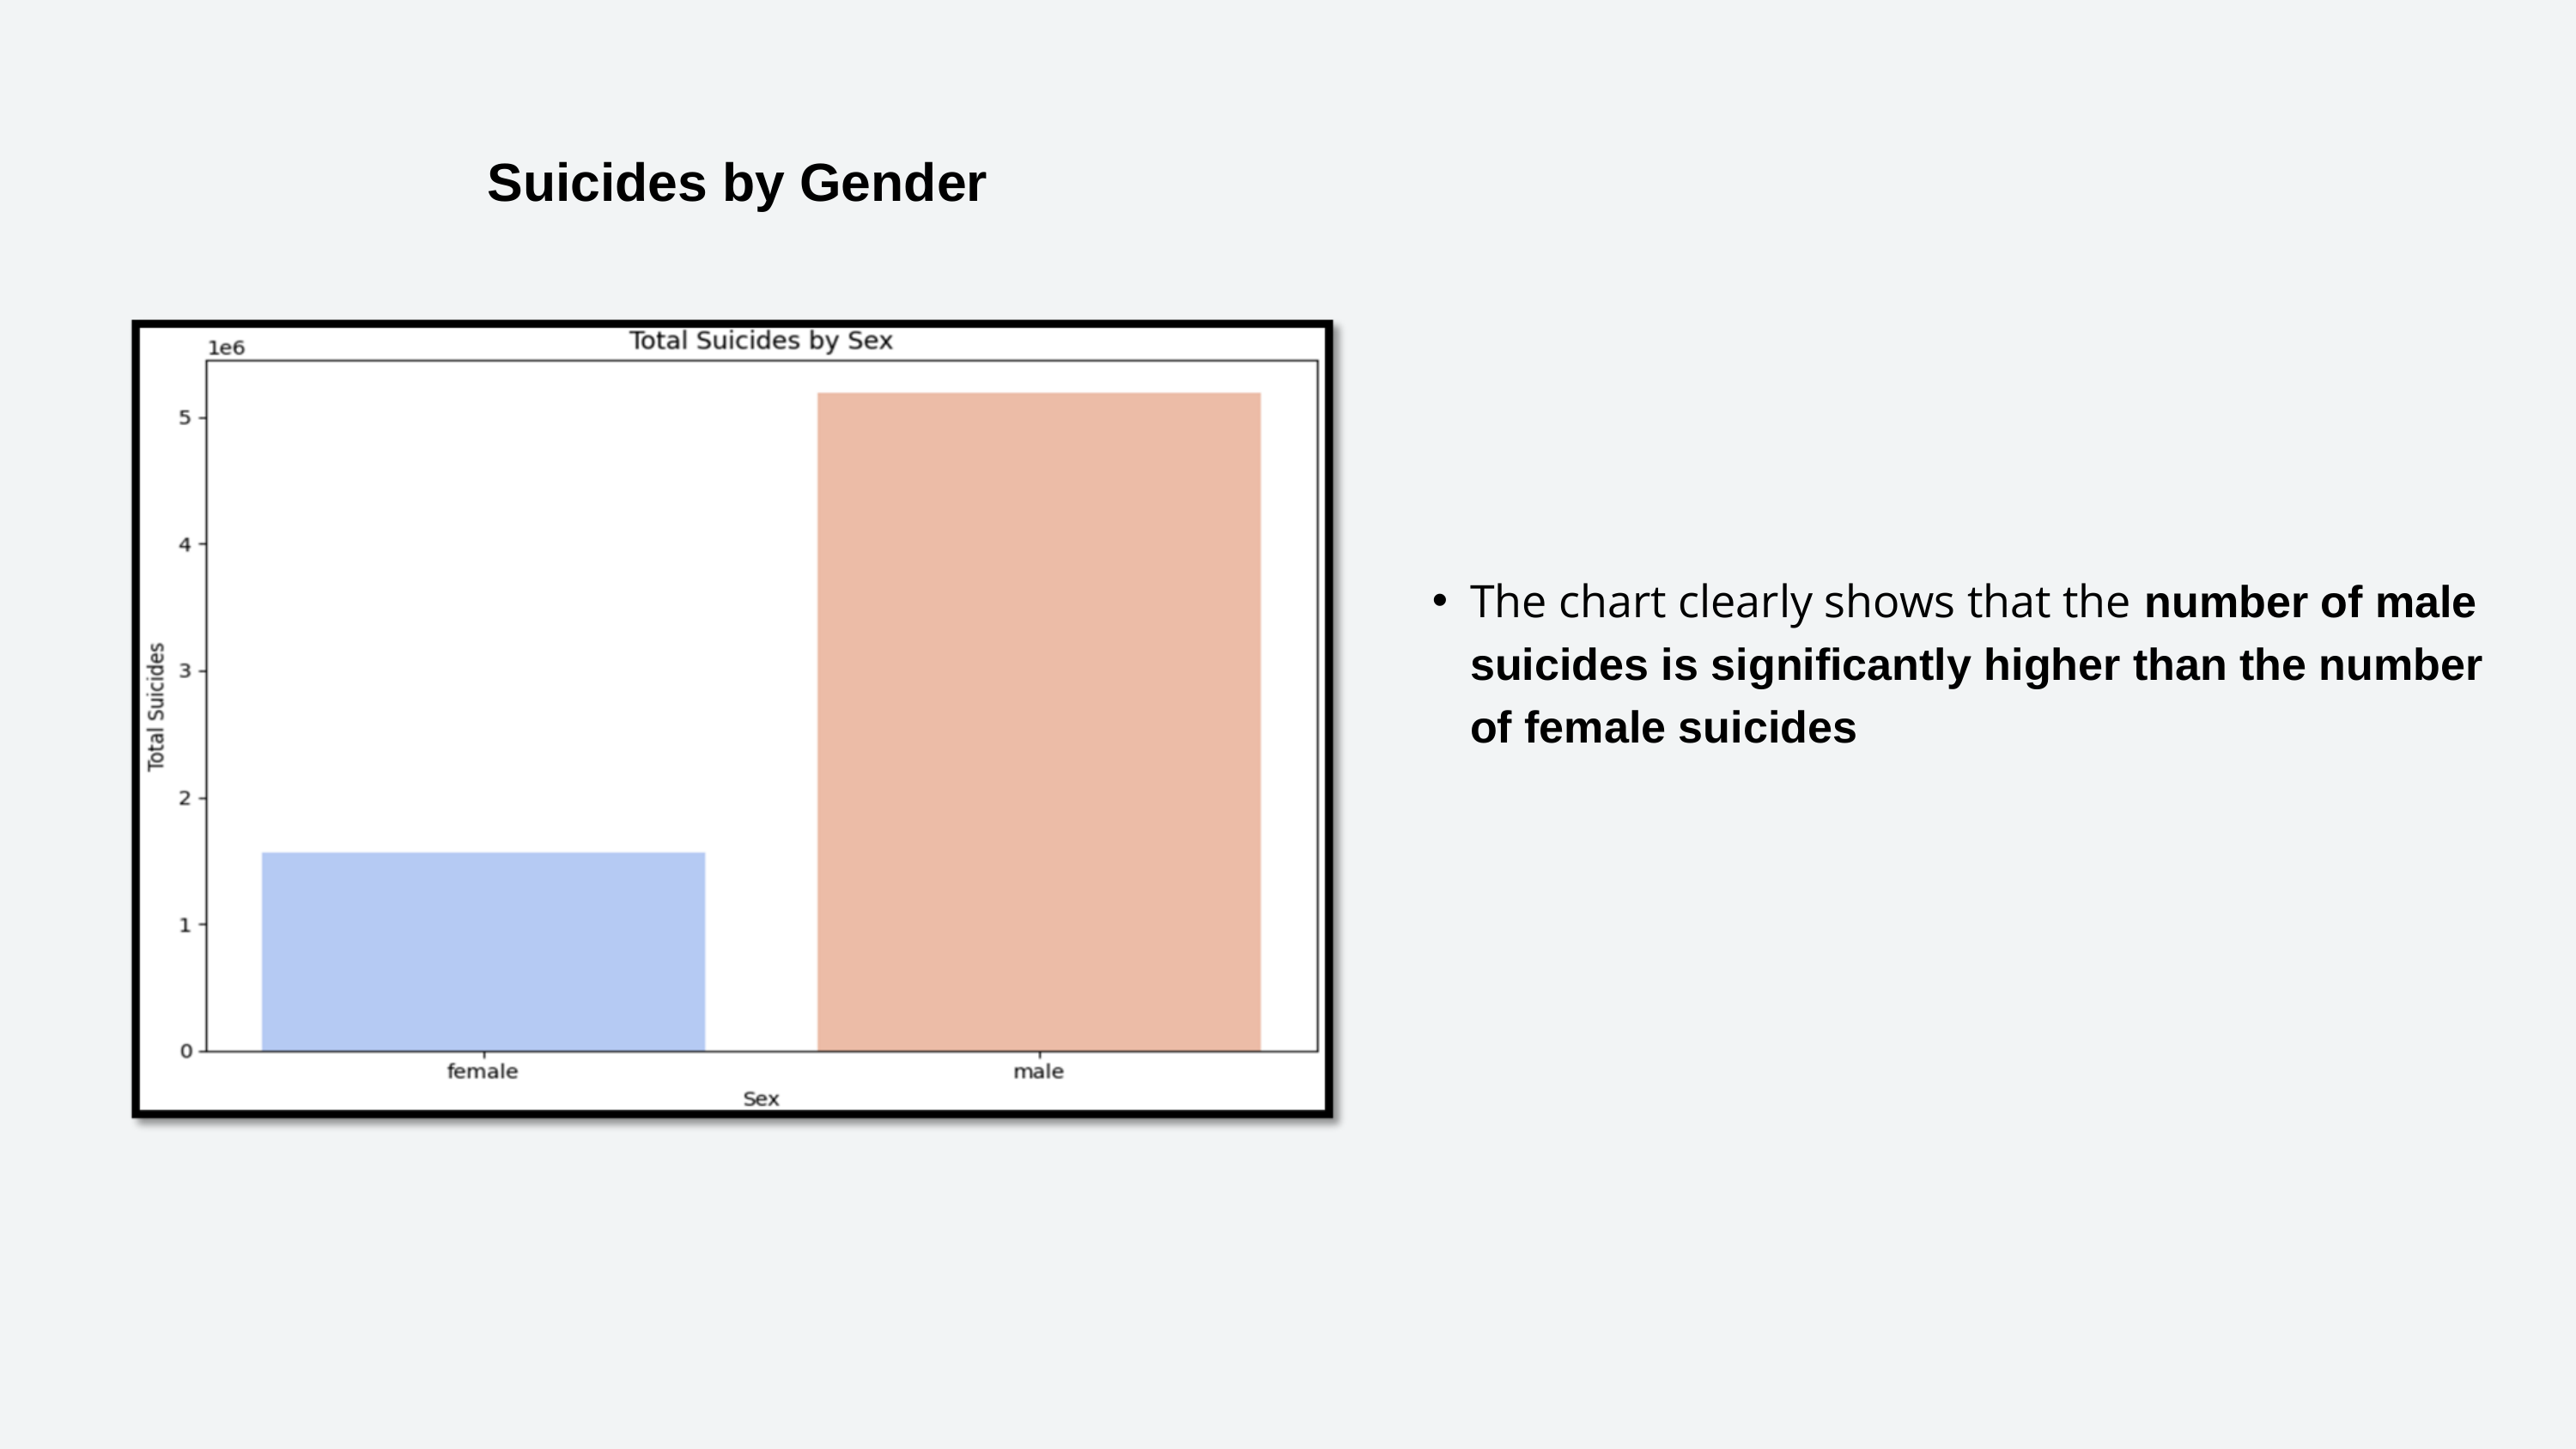

Suicides by Gender

The chart clearly shows that the number of male suicides is significantly higher than the number of female suicides